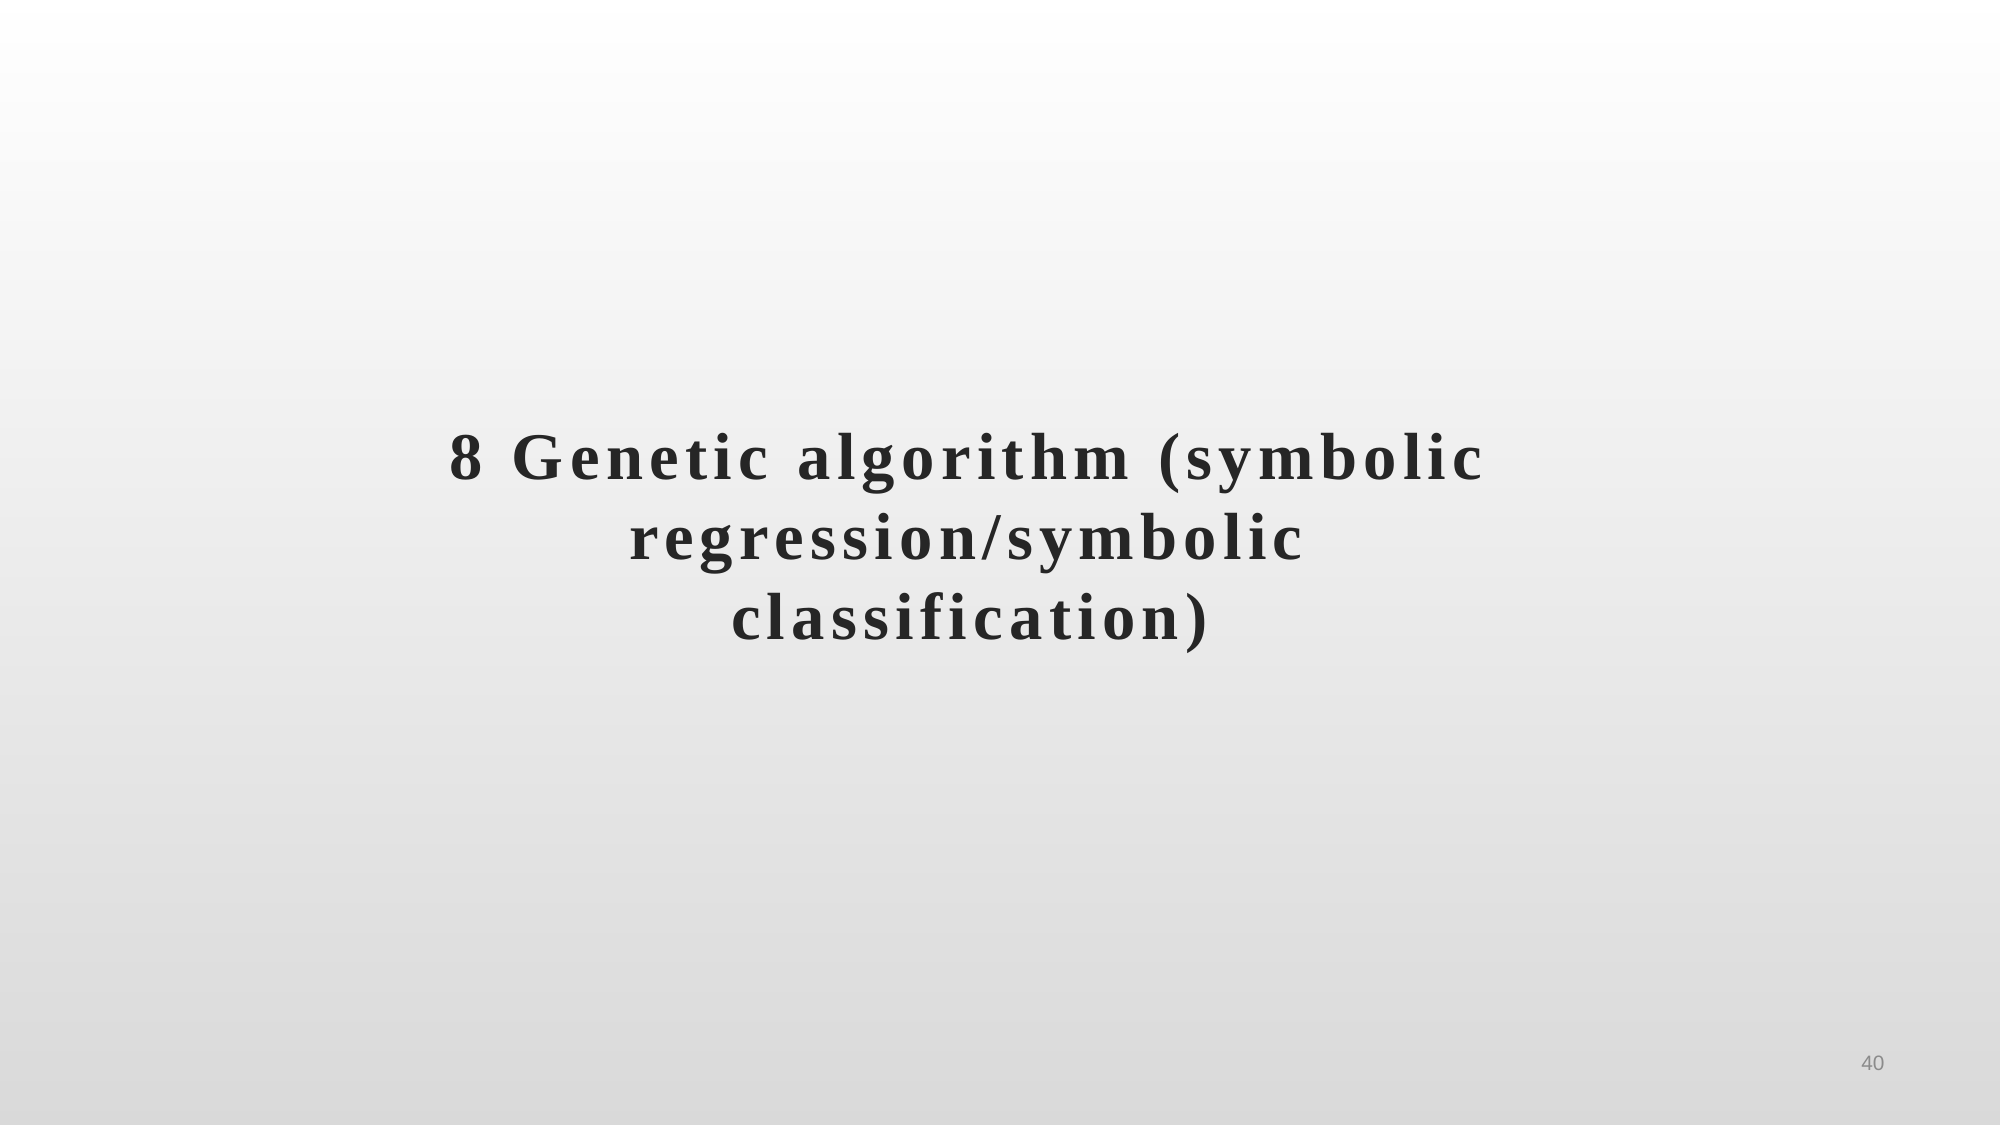

8 Genetic algorithm (symbolic regression/symbolic classification)
40